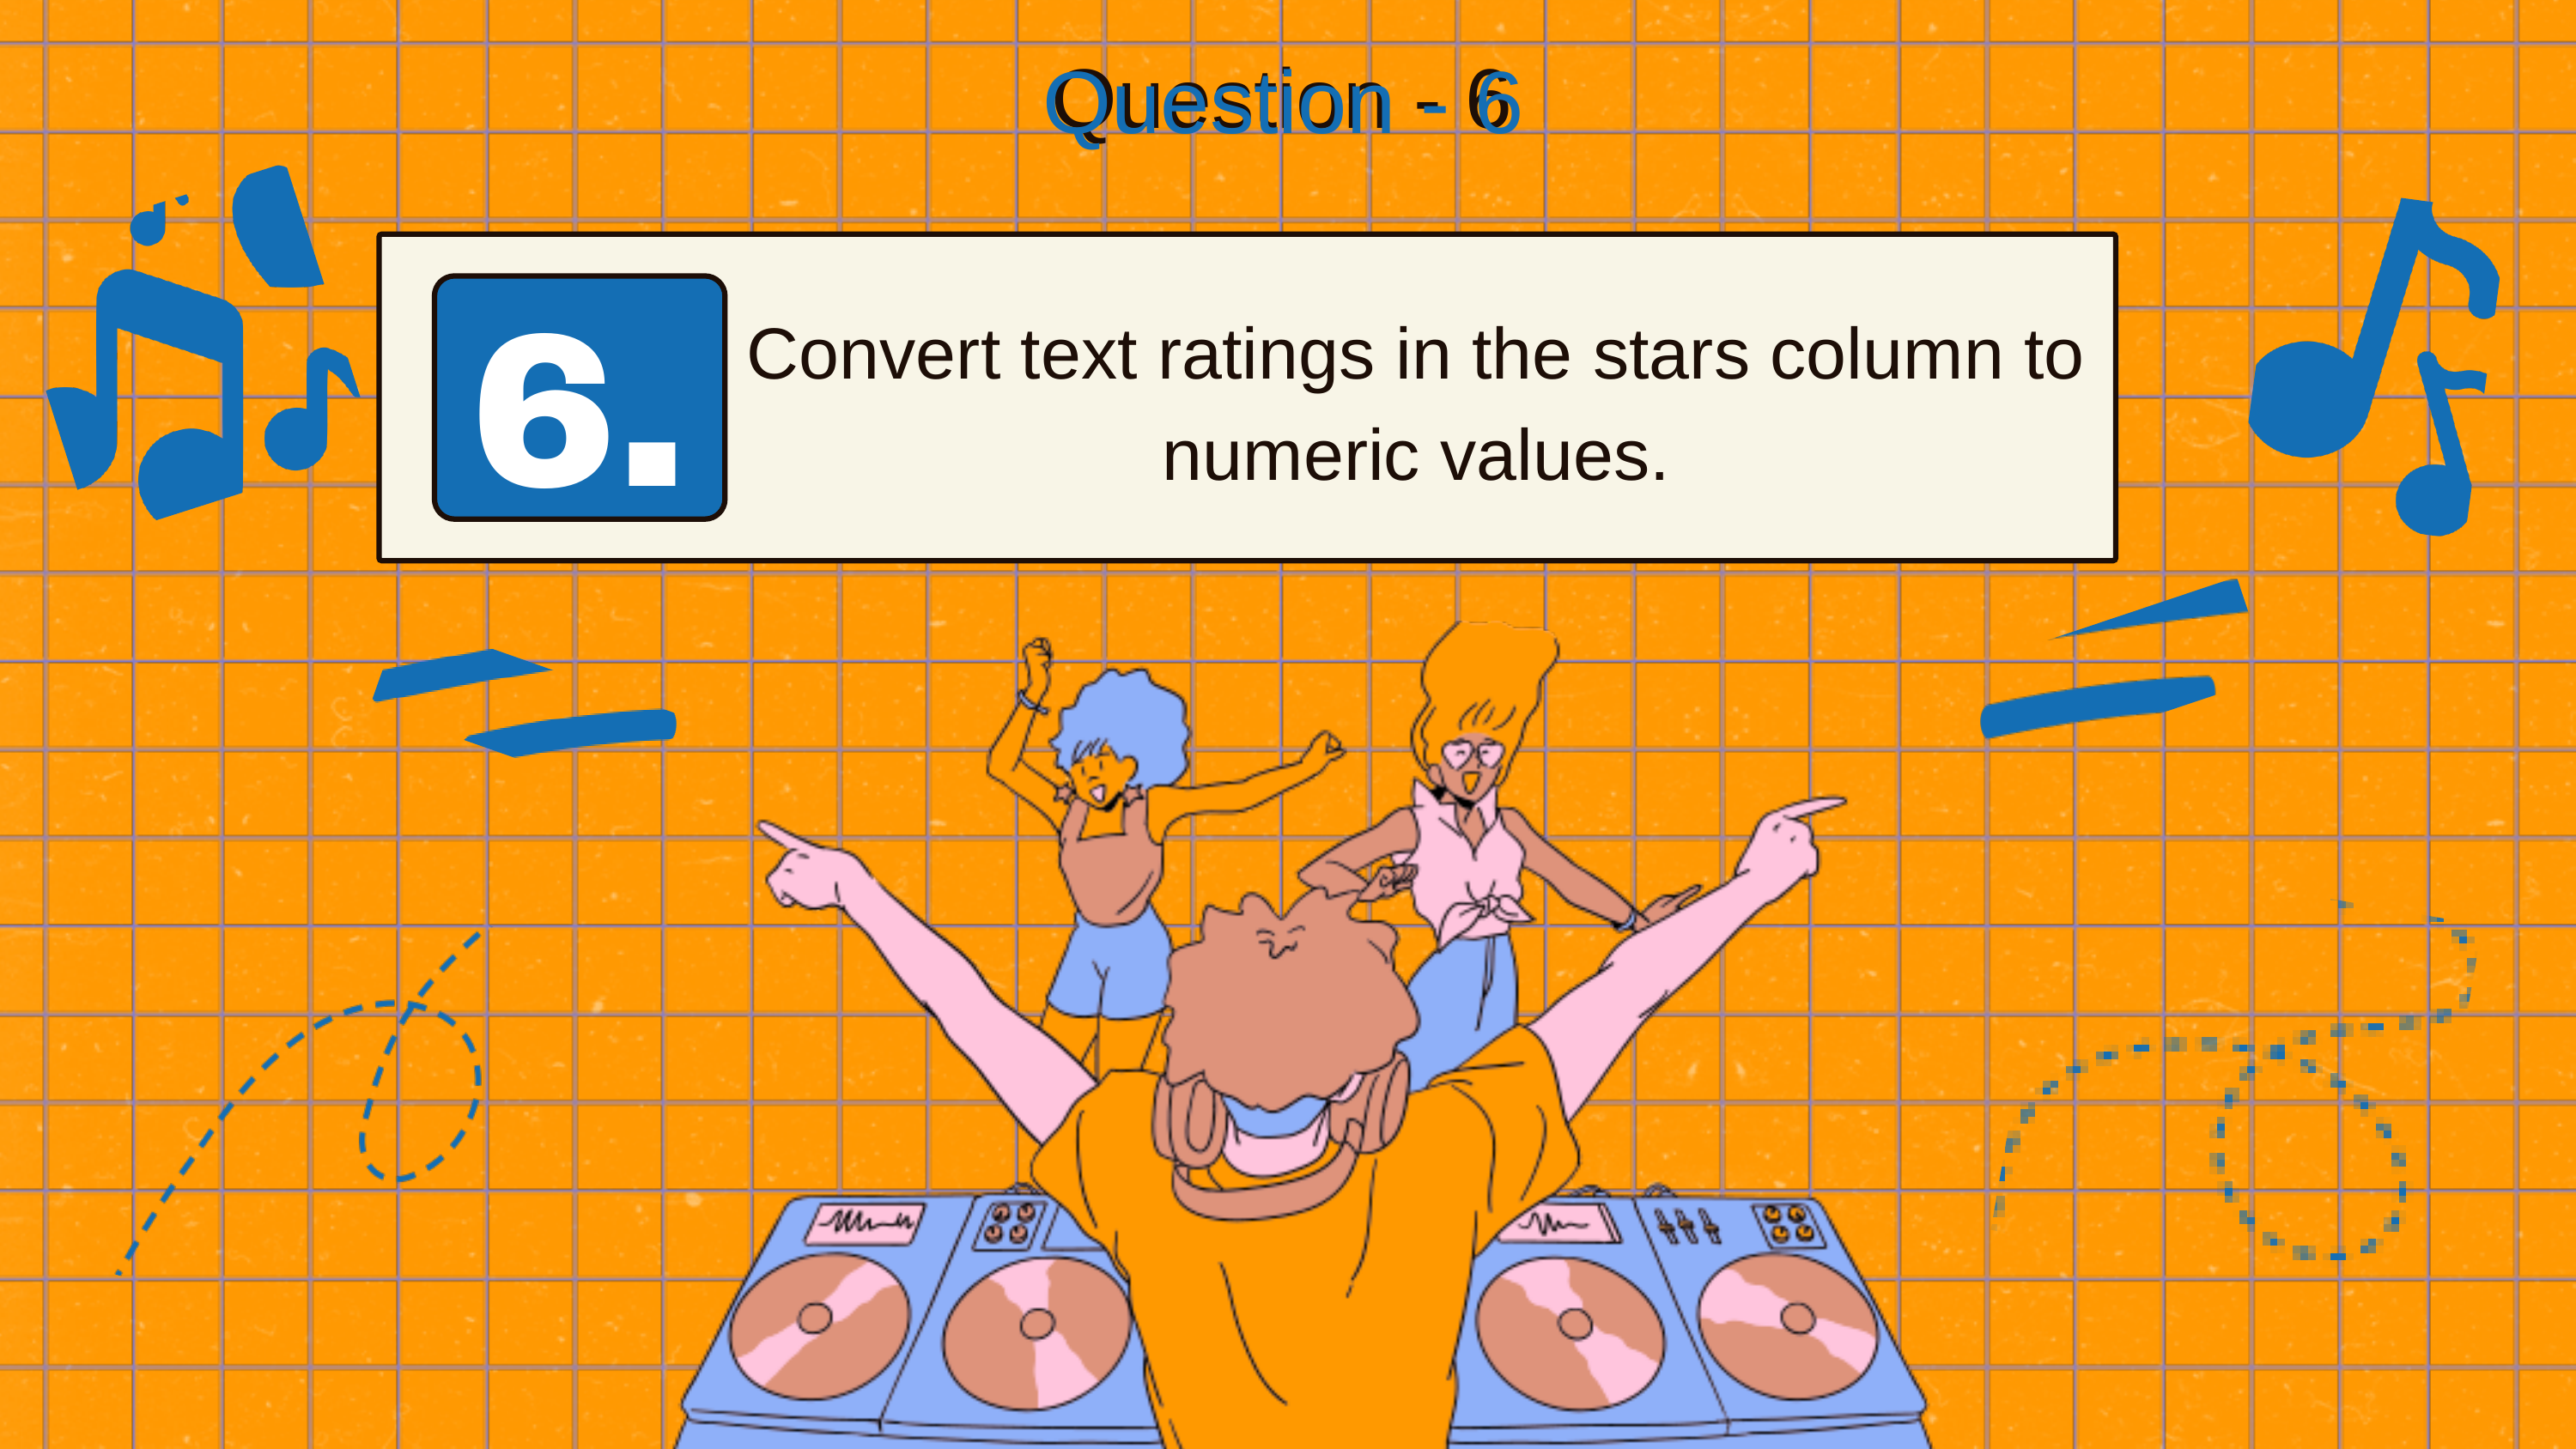

Question - 6
Question - 6

6.

Convert text ratings in the stars column to numeric values.